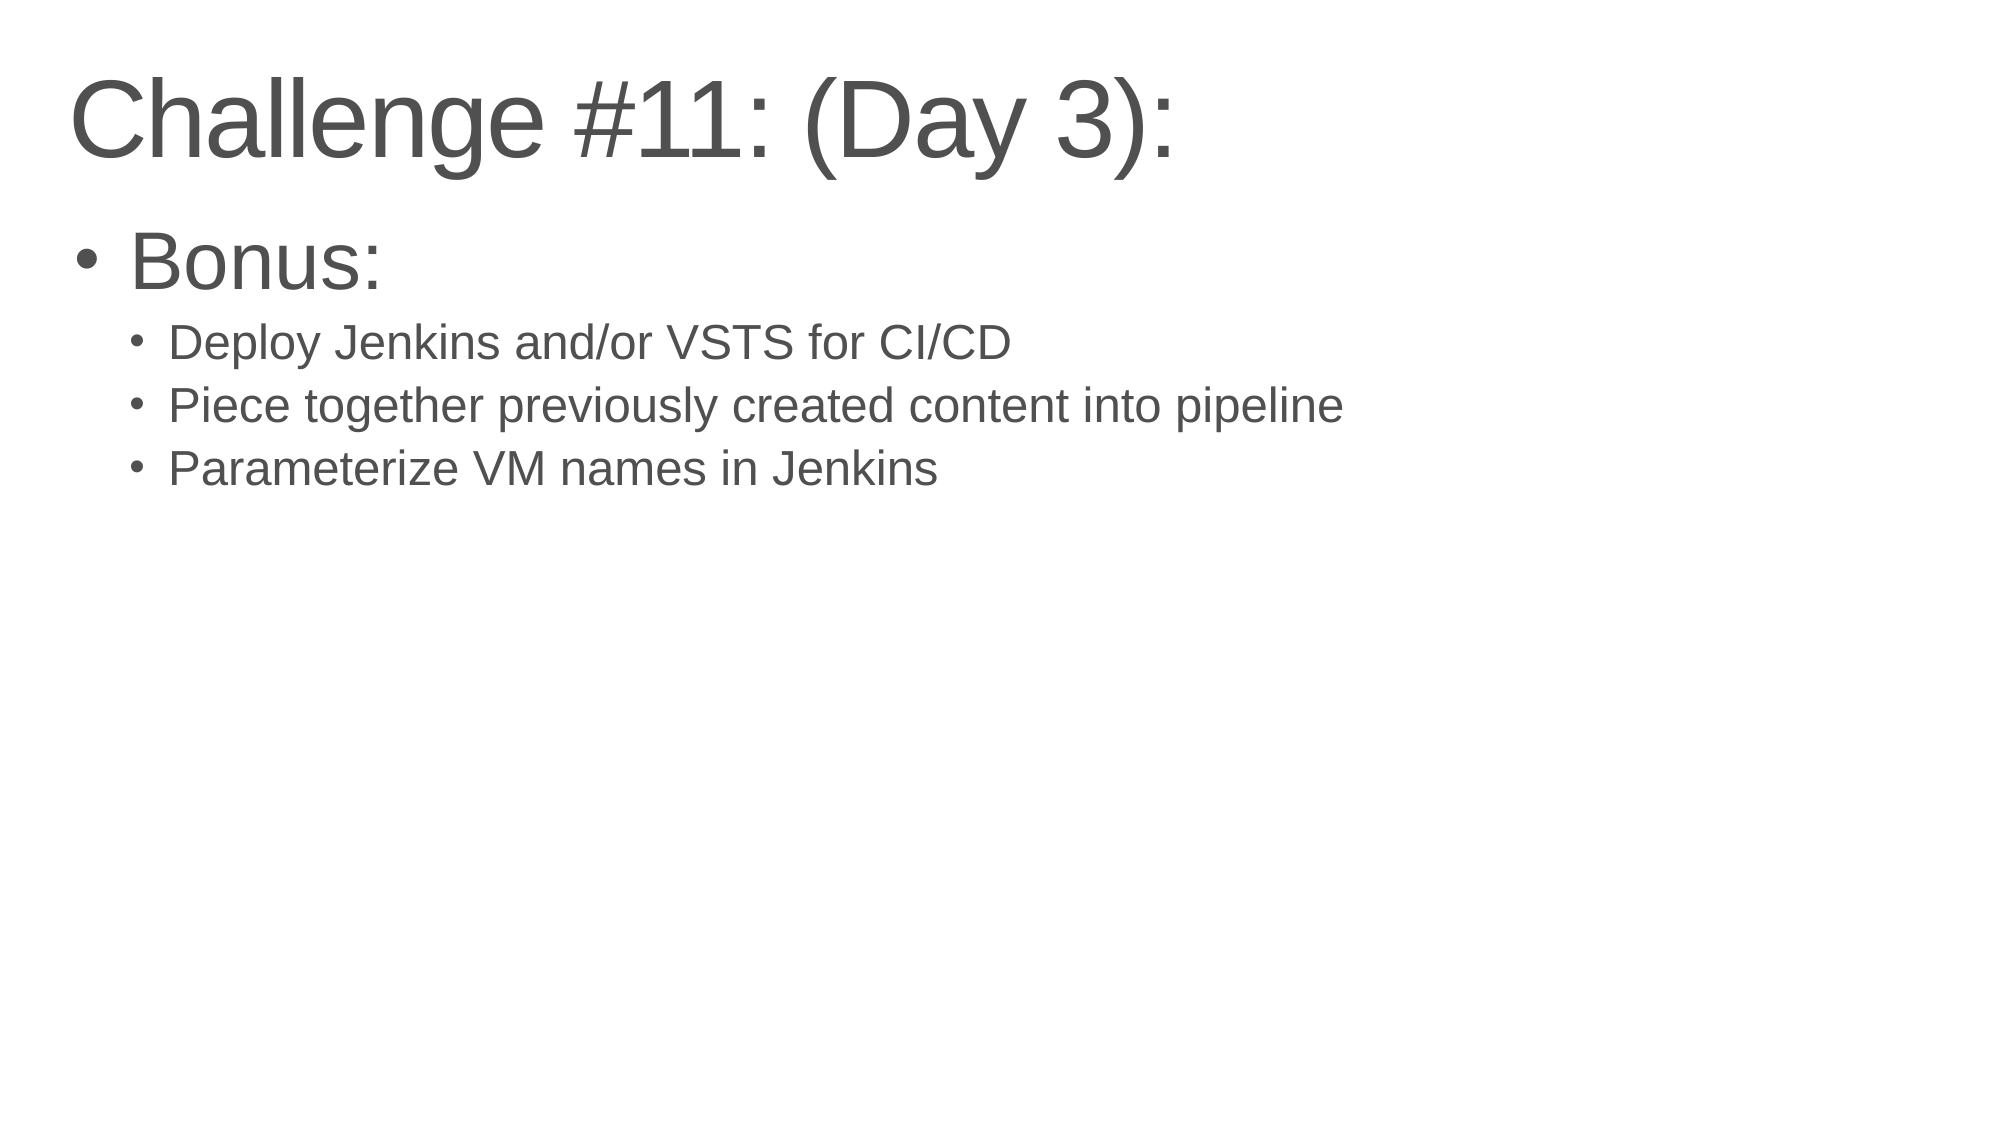

# Challenge #11: (Day 3):
Bonus:
Deploy Jenkins and/or VSTS for CI/CD
Piece together previously created content into pipeline
Parameterize VM names in Jenkins